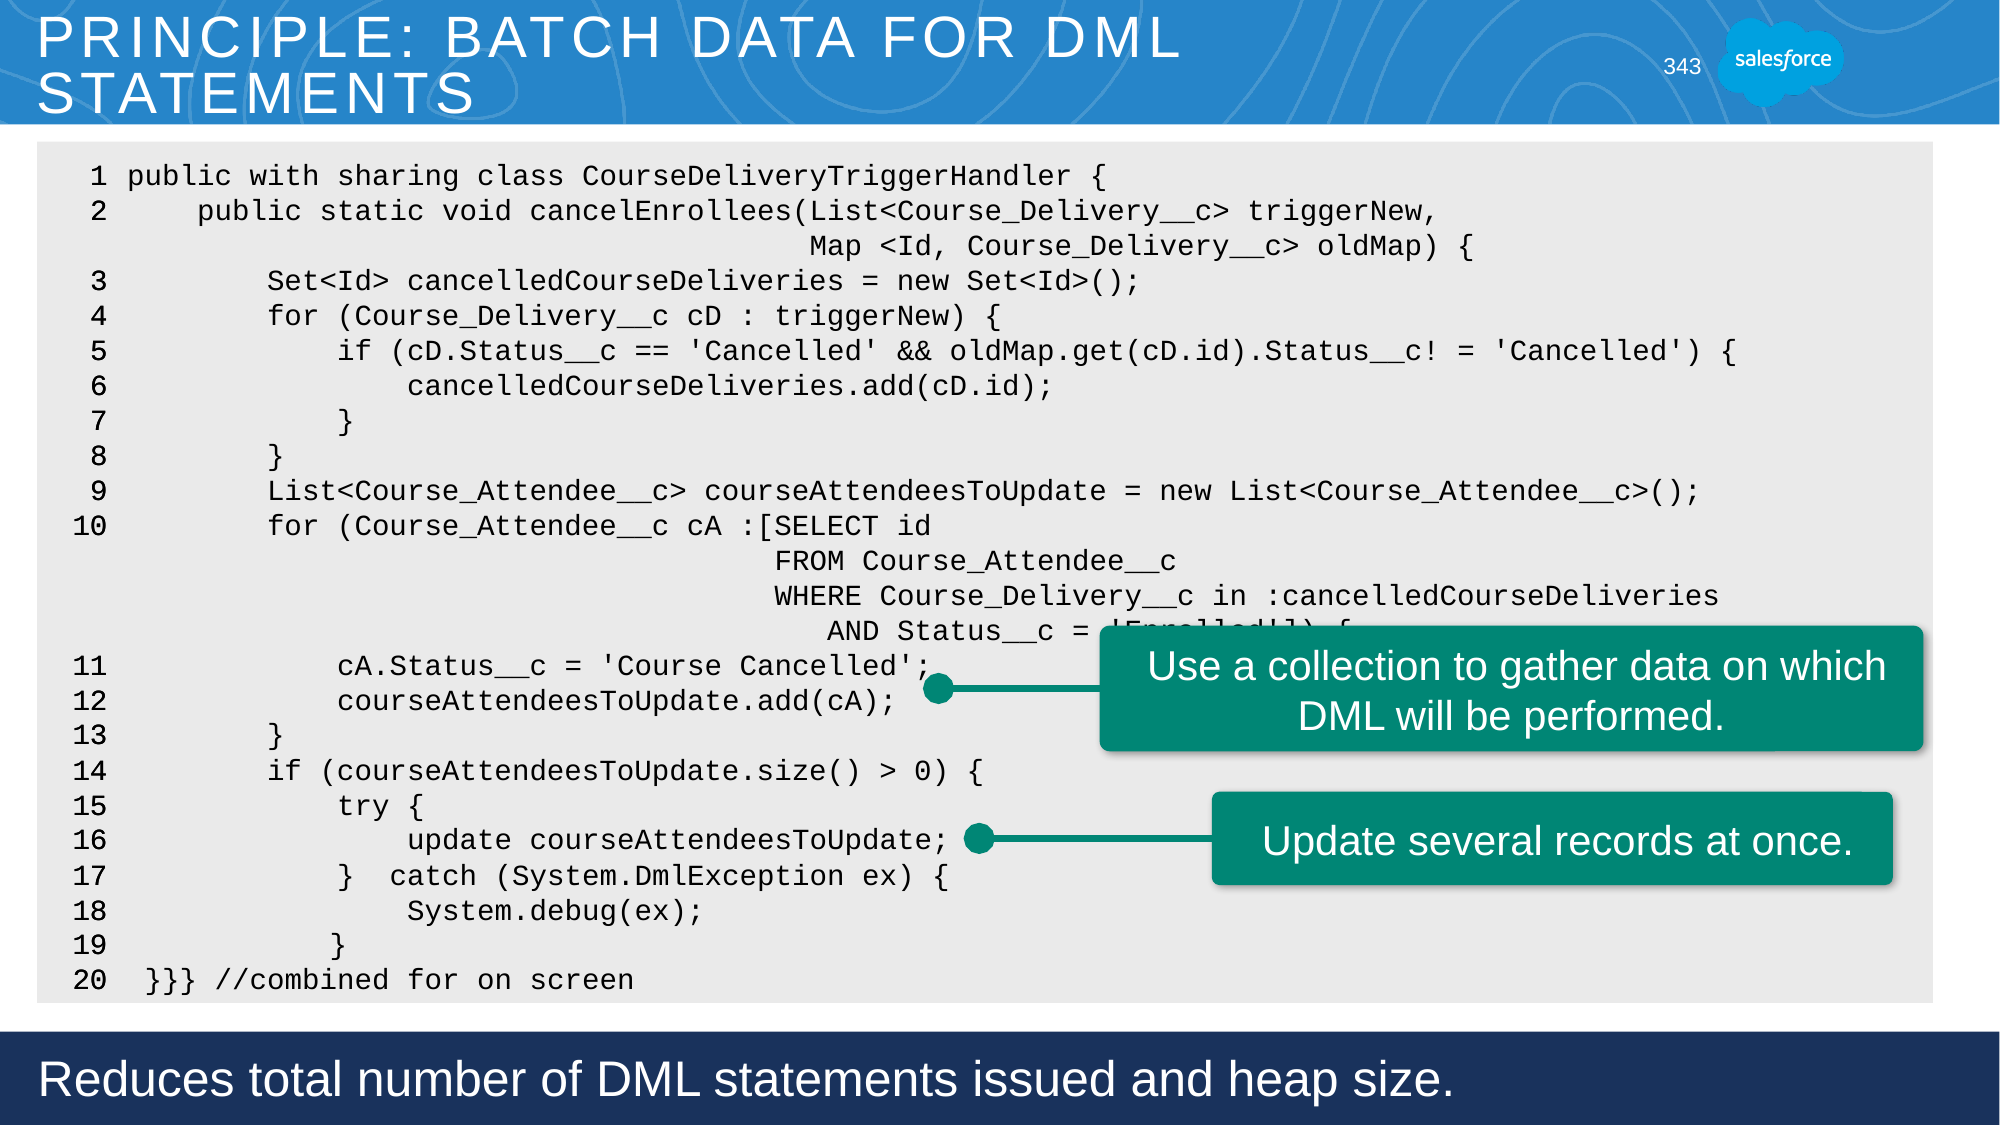

# Principle: Batch Data for DML Statements
343
public with sharing class CourseDeliveryTriggerHandler {
    public static void cancelEnrollees(List<Course_Delivery__c> triggerNew,
                                       Map <Id, Course_Delivery__c> oldMap) {
        Set<Id> cancelledCourseDeliveries = new Set<Id>();
        for (Course_Delivery__c cD : triggerNew) {
            if (cD.Status__c == 'Cancelled' && oldMap.get(cD.id).Status__c! = 'Cancelled') {
                cancelledCourseDeliveries.add(cD.id);
            }
        }
        List<Course_Attendee__c> courseAttendeesToUpdate = new List<Course_Attendee__c>();
        for (Course_Attendee__c cA :[SELECT id
                                     FROM Course_Attendee__c
                                     WHERE Course_Delivery__c in :cancelledCourseDeliveries
                                        AND Status__c = 'Enrolled']) {
            cA.Status__c = 'Course Cancelled';
            courseAttendeesToUpdate.add(cA);
        }
        if (courseAttendeesToUpdate.size() > 0) {
            try {
                update courseAttendeesToUpdate;
            }  catch (System.DmlException ex) {
                System.debug(ex);
    	   }
 }}} //combined for on screen
 1
 2

3
4
5
6
7
8
9
10

11
12
13
14
15
16
17
18
19
20
 1
 2

3
4
5
6
7
8
9
10

11
12
13
14
15
16
17
18
19
20
 Use a collection to gather data on which DML will be performed.
 Update several records at once.
Reduces total number of DML statements issued and heap size.